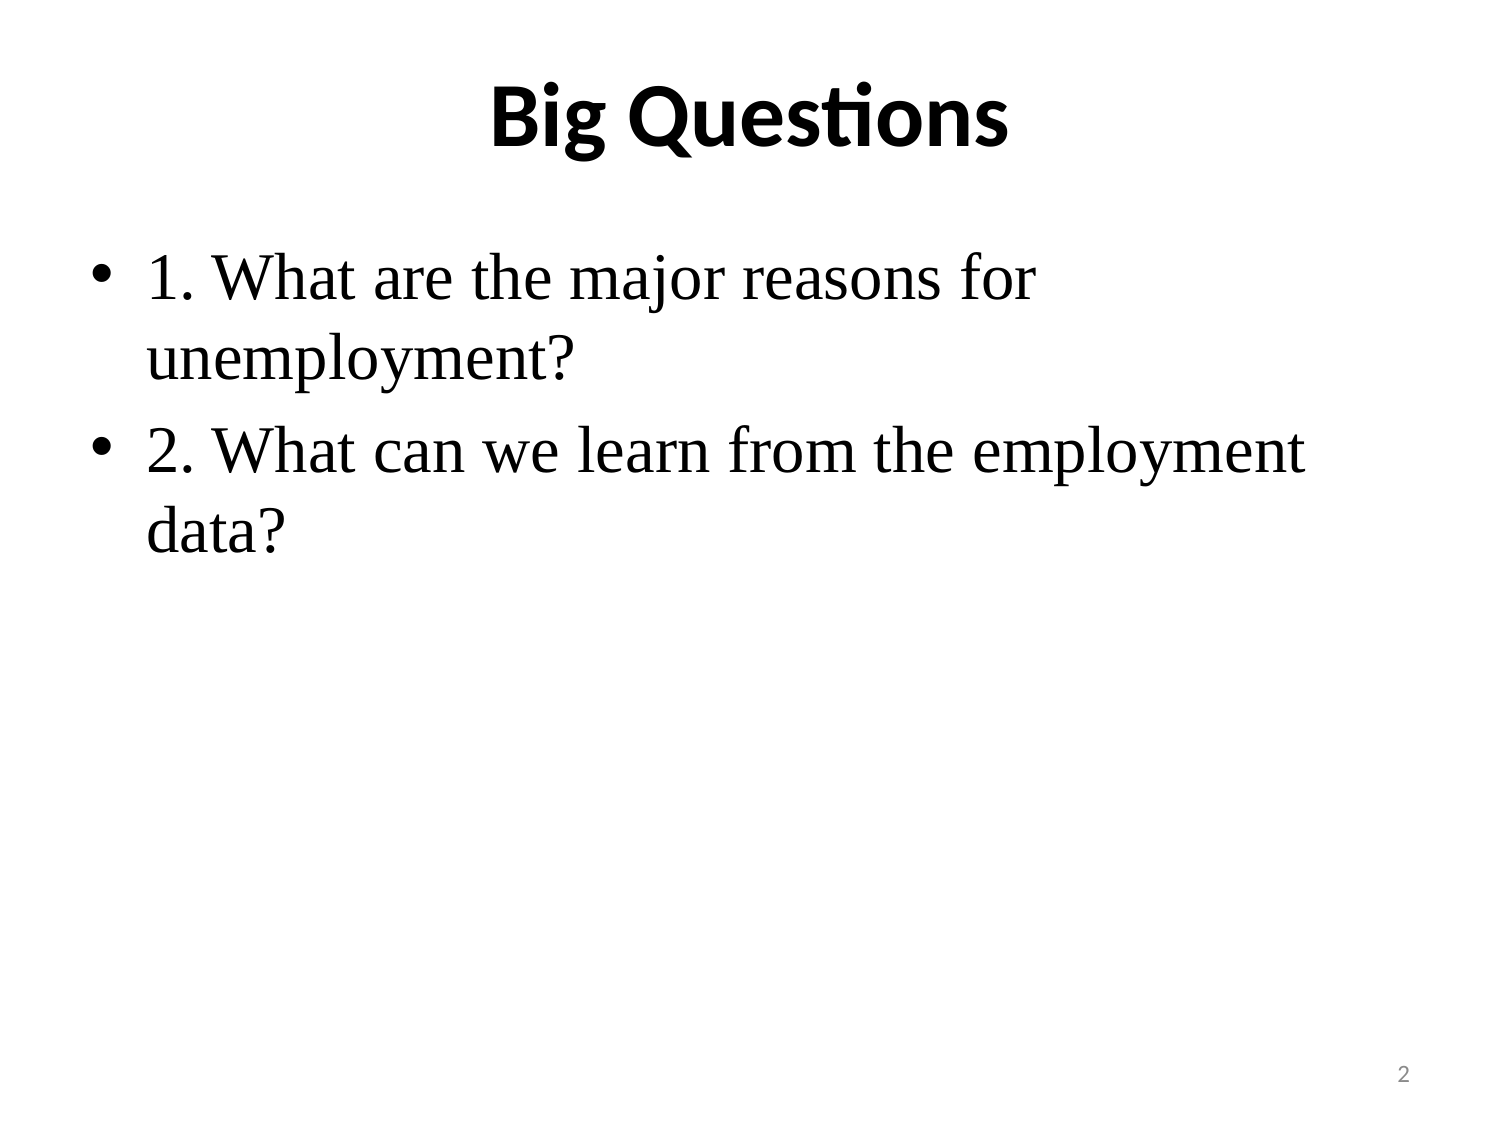

# Big Questions
1. What are the major reasons for unemployment?
2. What can we learn from the employment data?
2